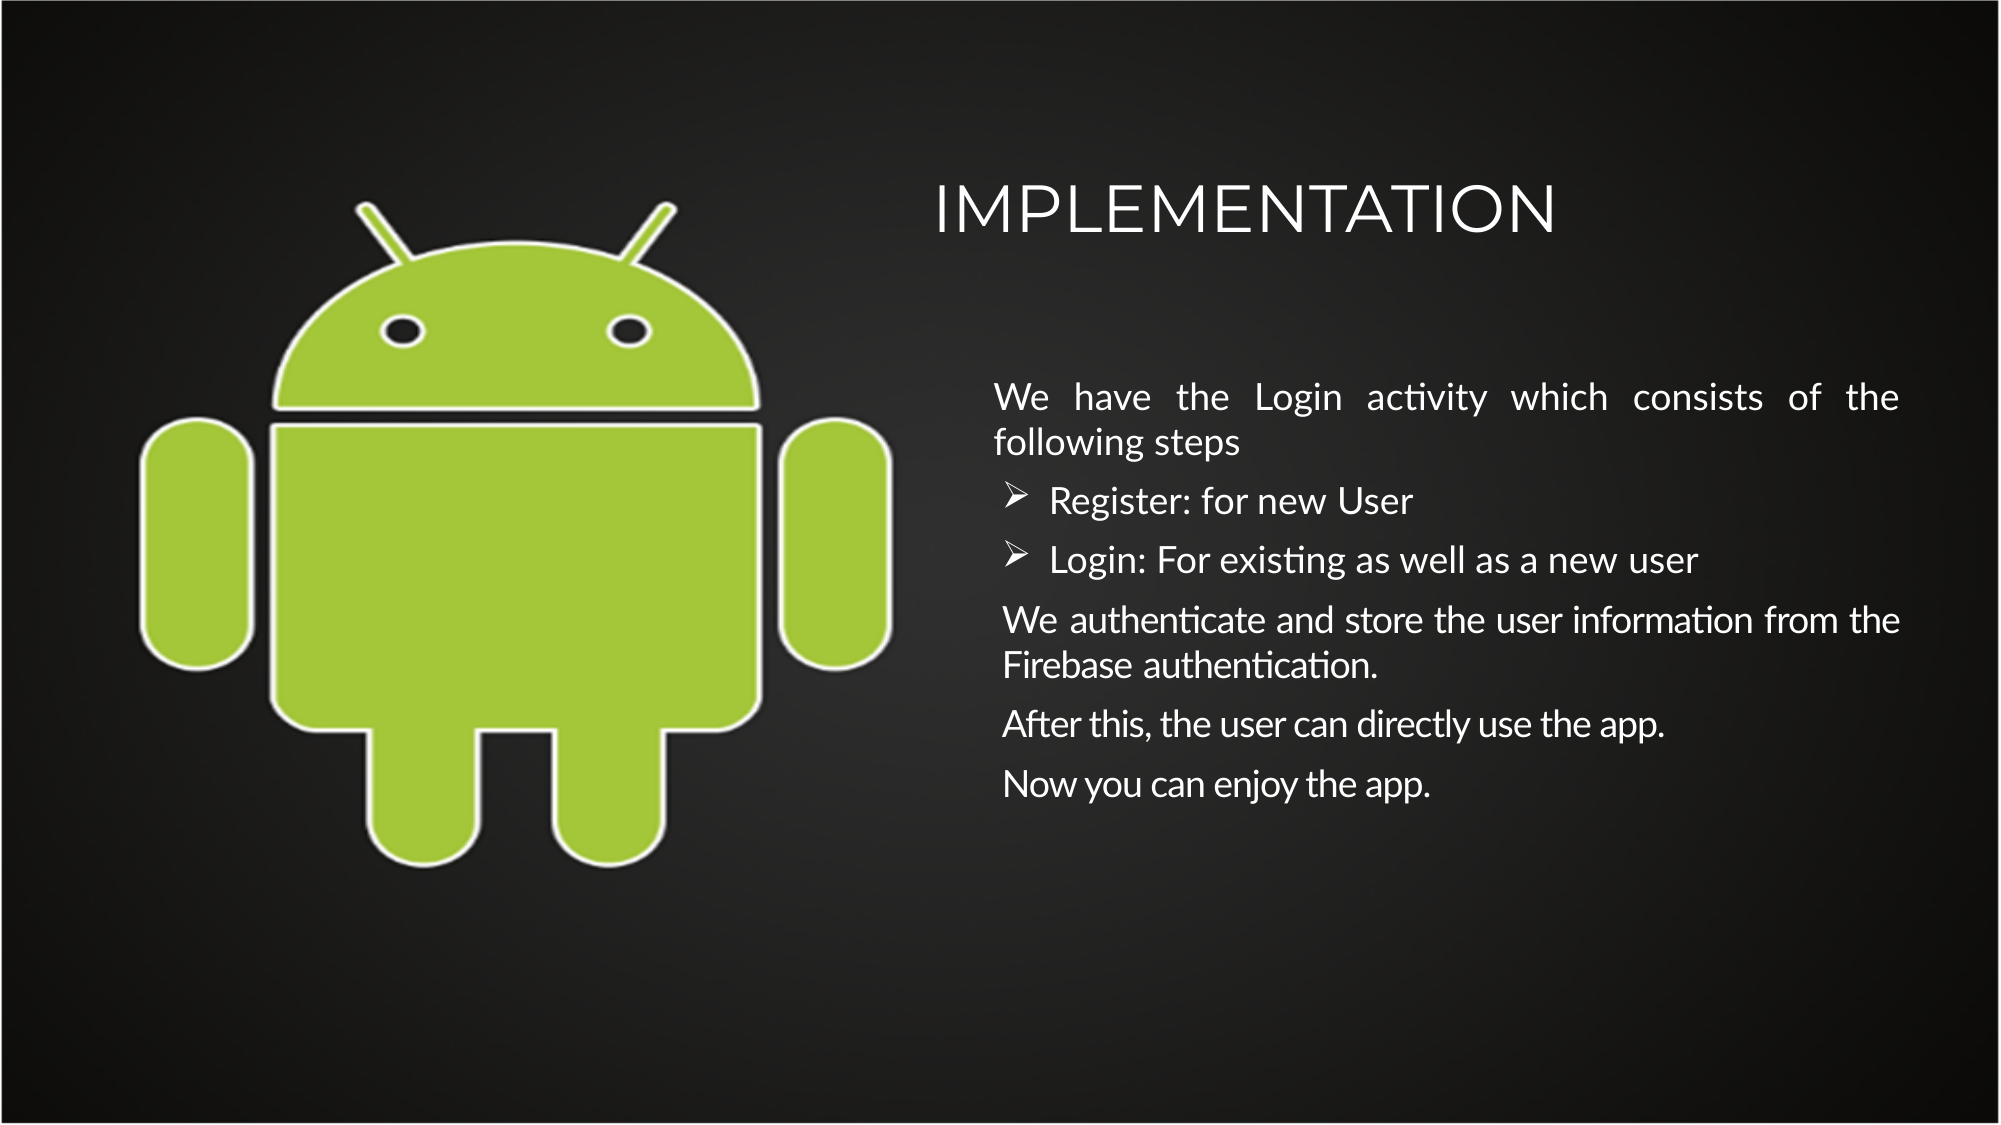

IMPLEMENTATION
We have the Login activity which consists of the following steps
Register: for new User
Login: For existing as well as a new user
We authenticate and store the user information from the Firebase authentication.
After this, the user can directly use the app.
Now you can enjoy the app.